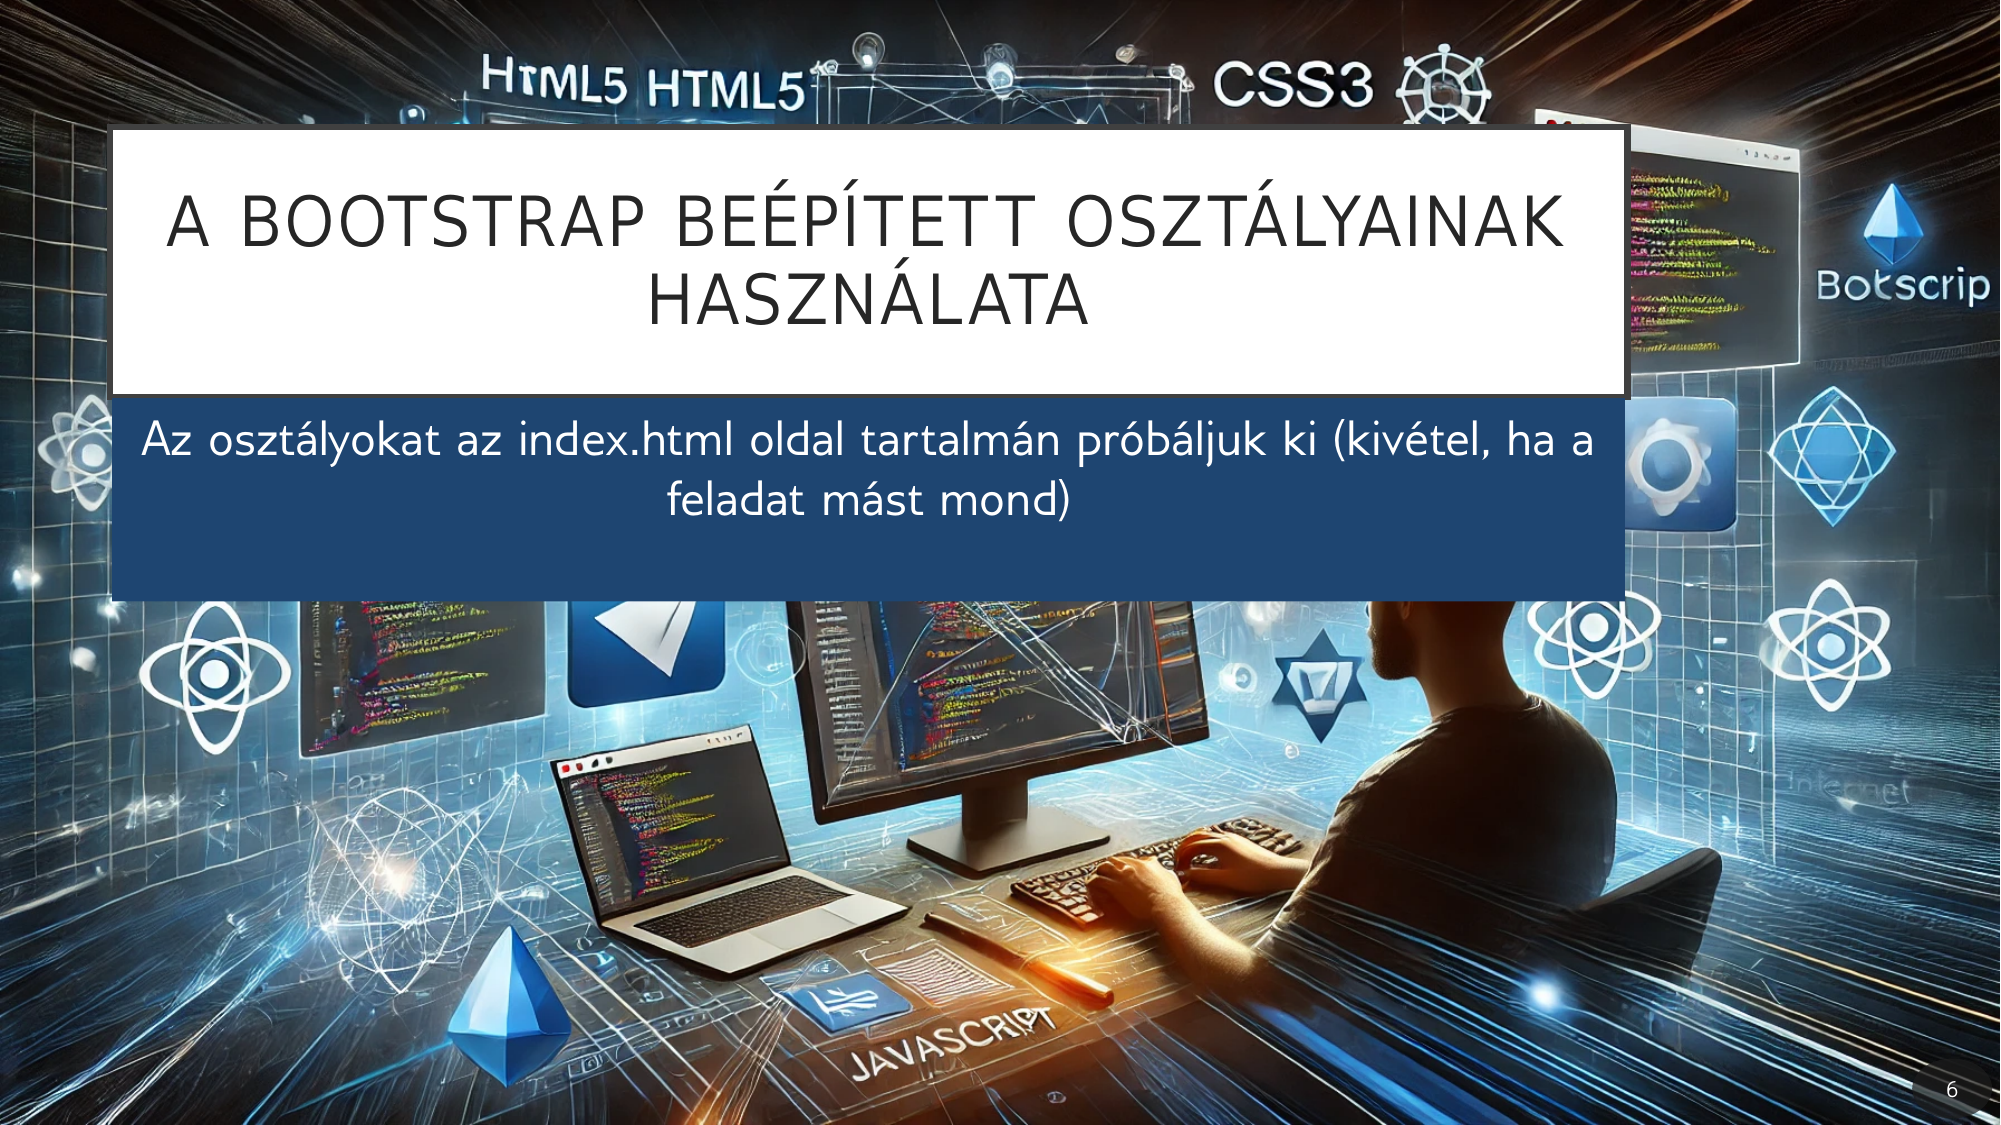

# A Bootstrap beépített osztályainak használata
Az osztályokat az index.html oldal tartalmán próbáljuk ki (kivétel, ha a feladat mást mond)
6